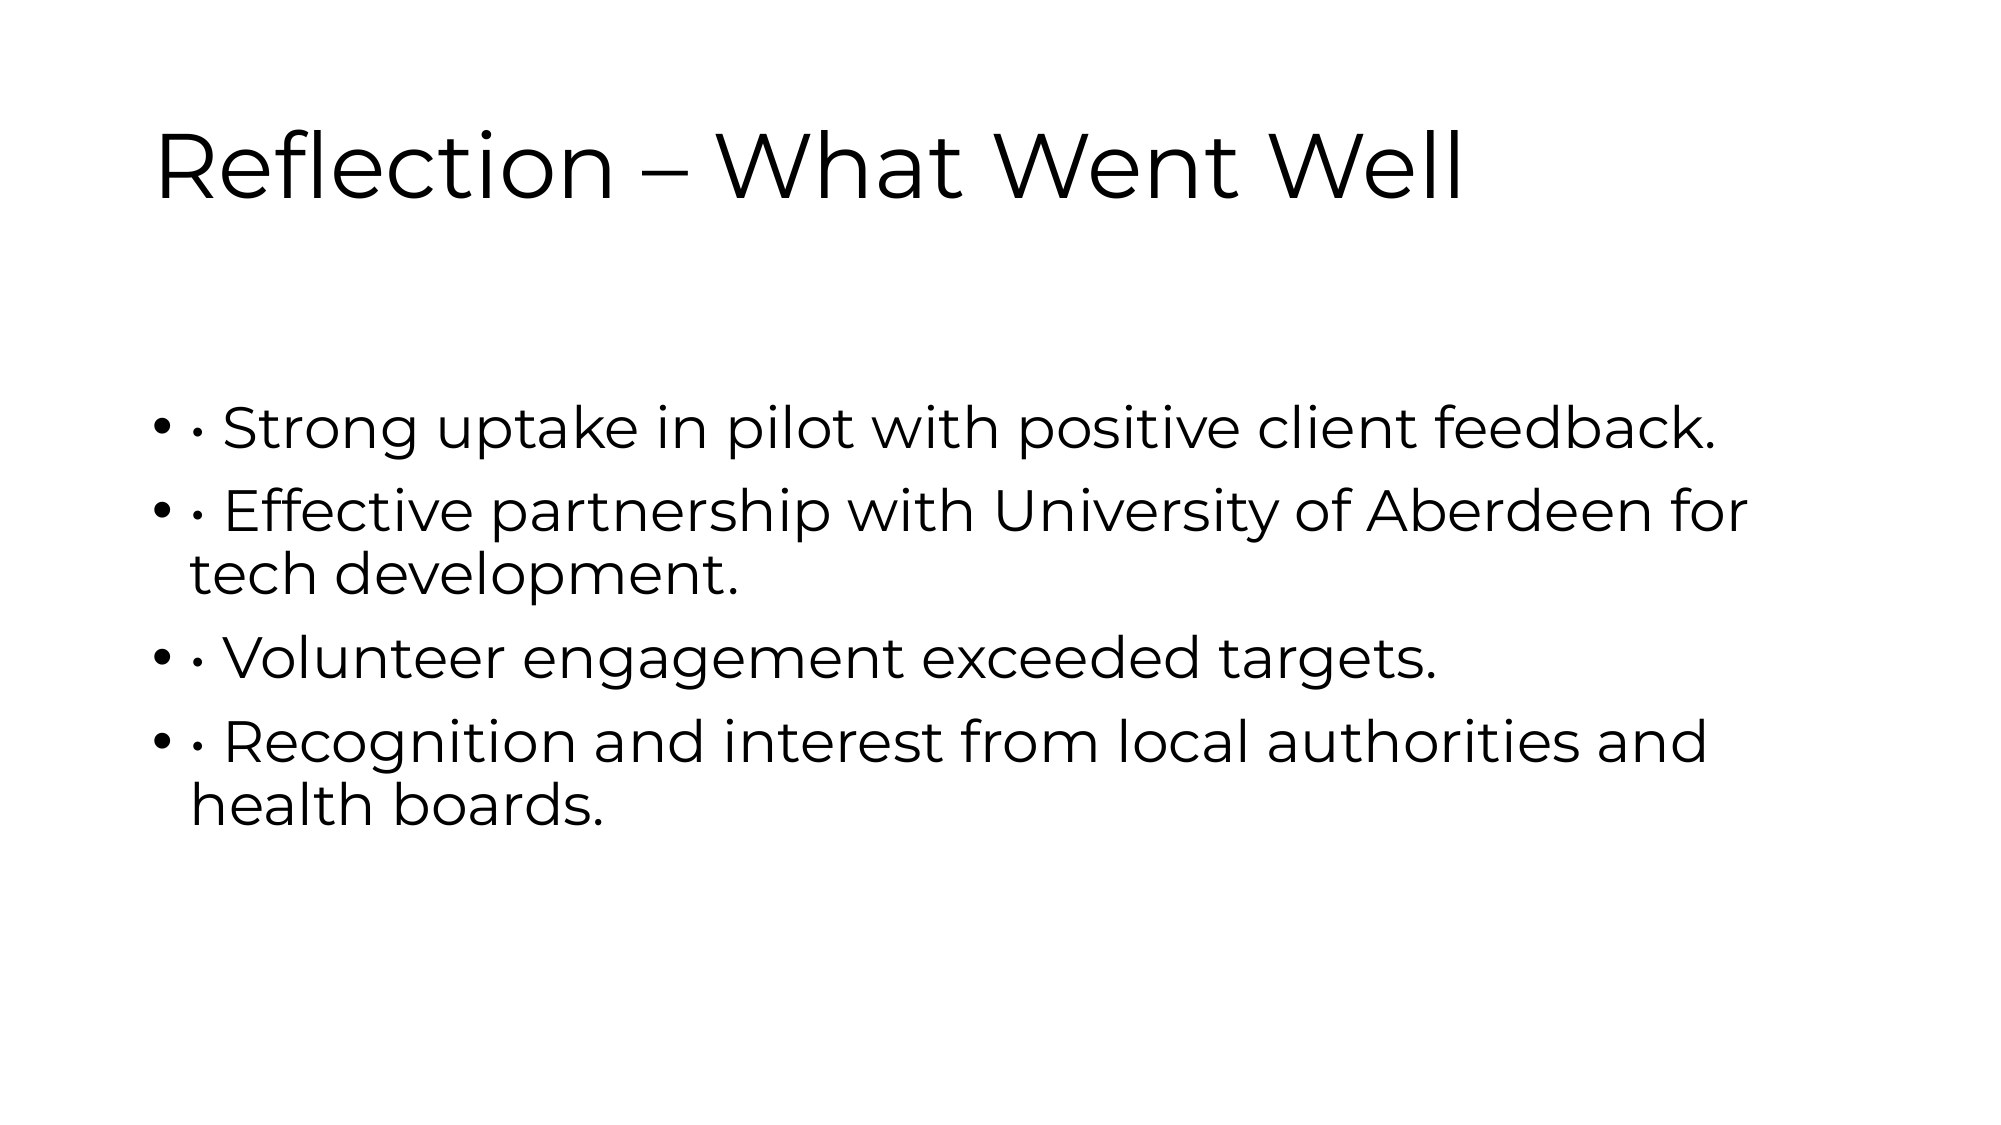

# Reflection – What Went Well

• Strong uptake in pilot with positive client feedback.
• Effective partnership with University of Aberdeen for tech development.
• Volunteer engagement exceeded targets.
• Recognition and interest from local authorities and health boards.